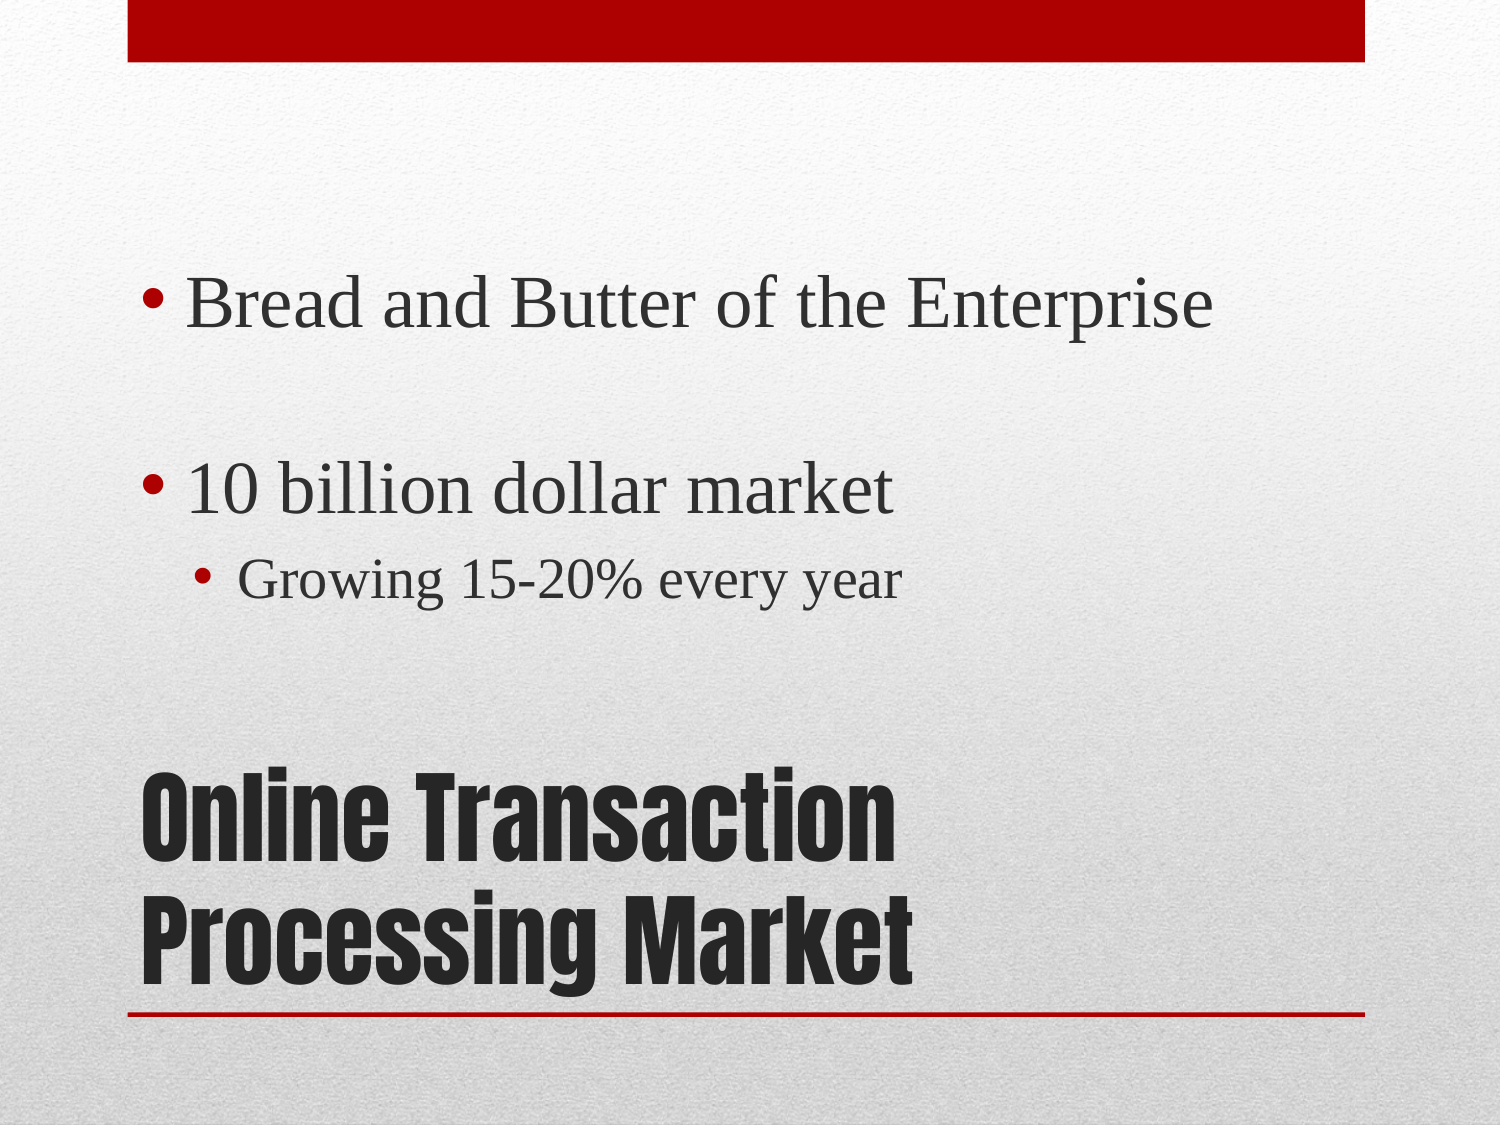

Bread and Butter of the Enterprise

10 billion dollar market
Growing 15-20% every year
# Online Transaction Processing Market